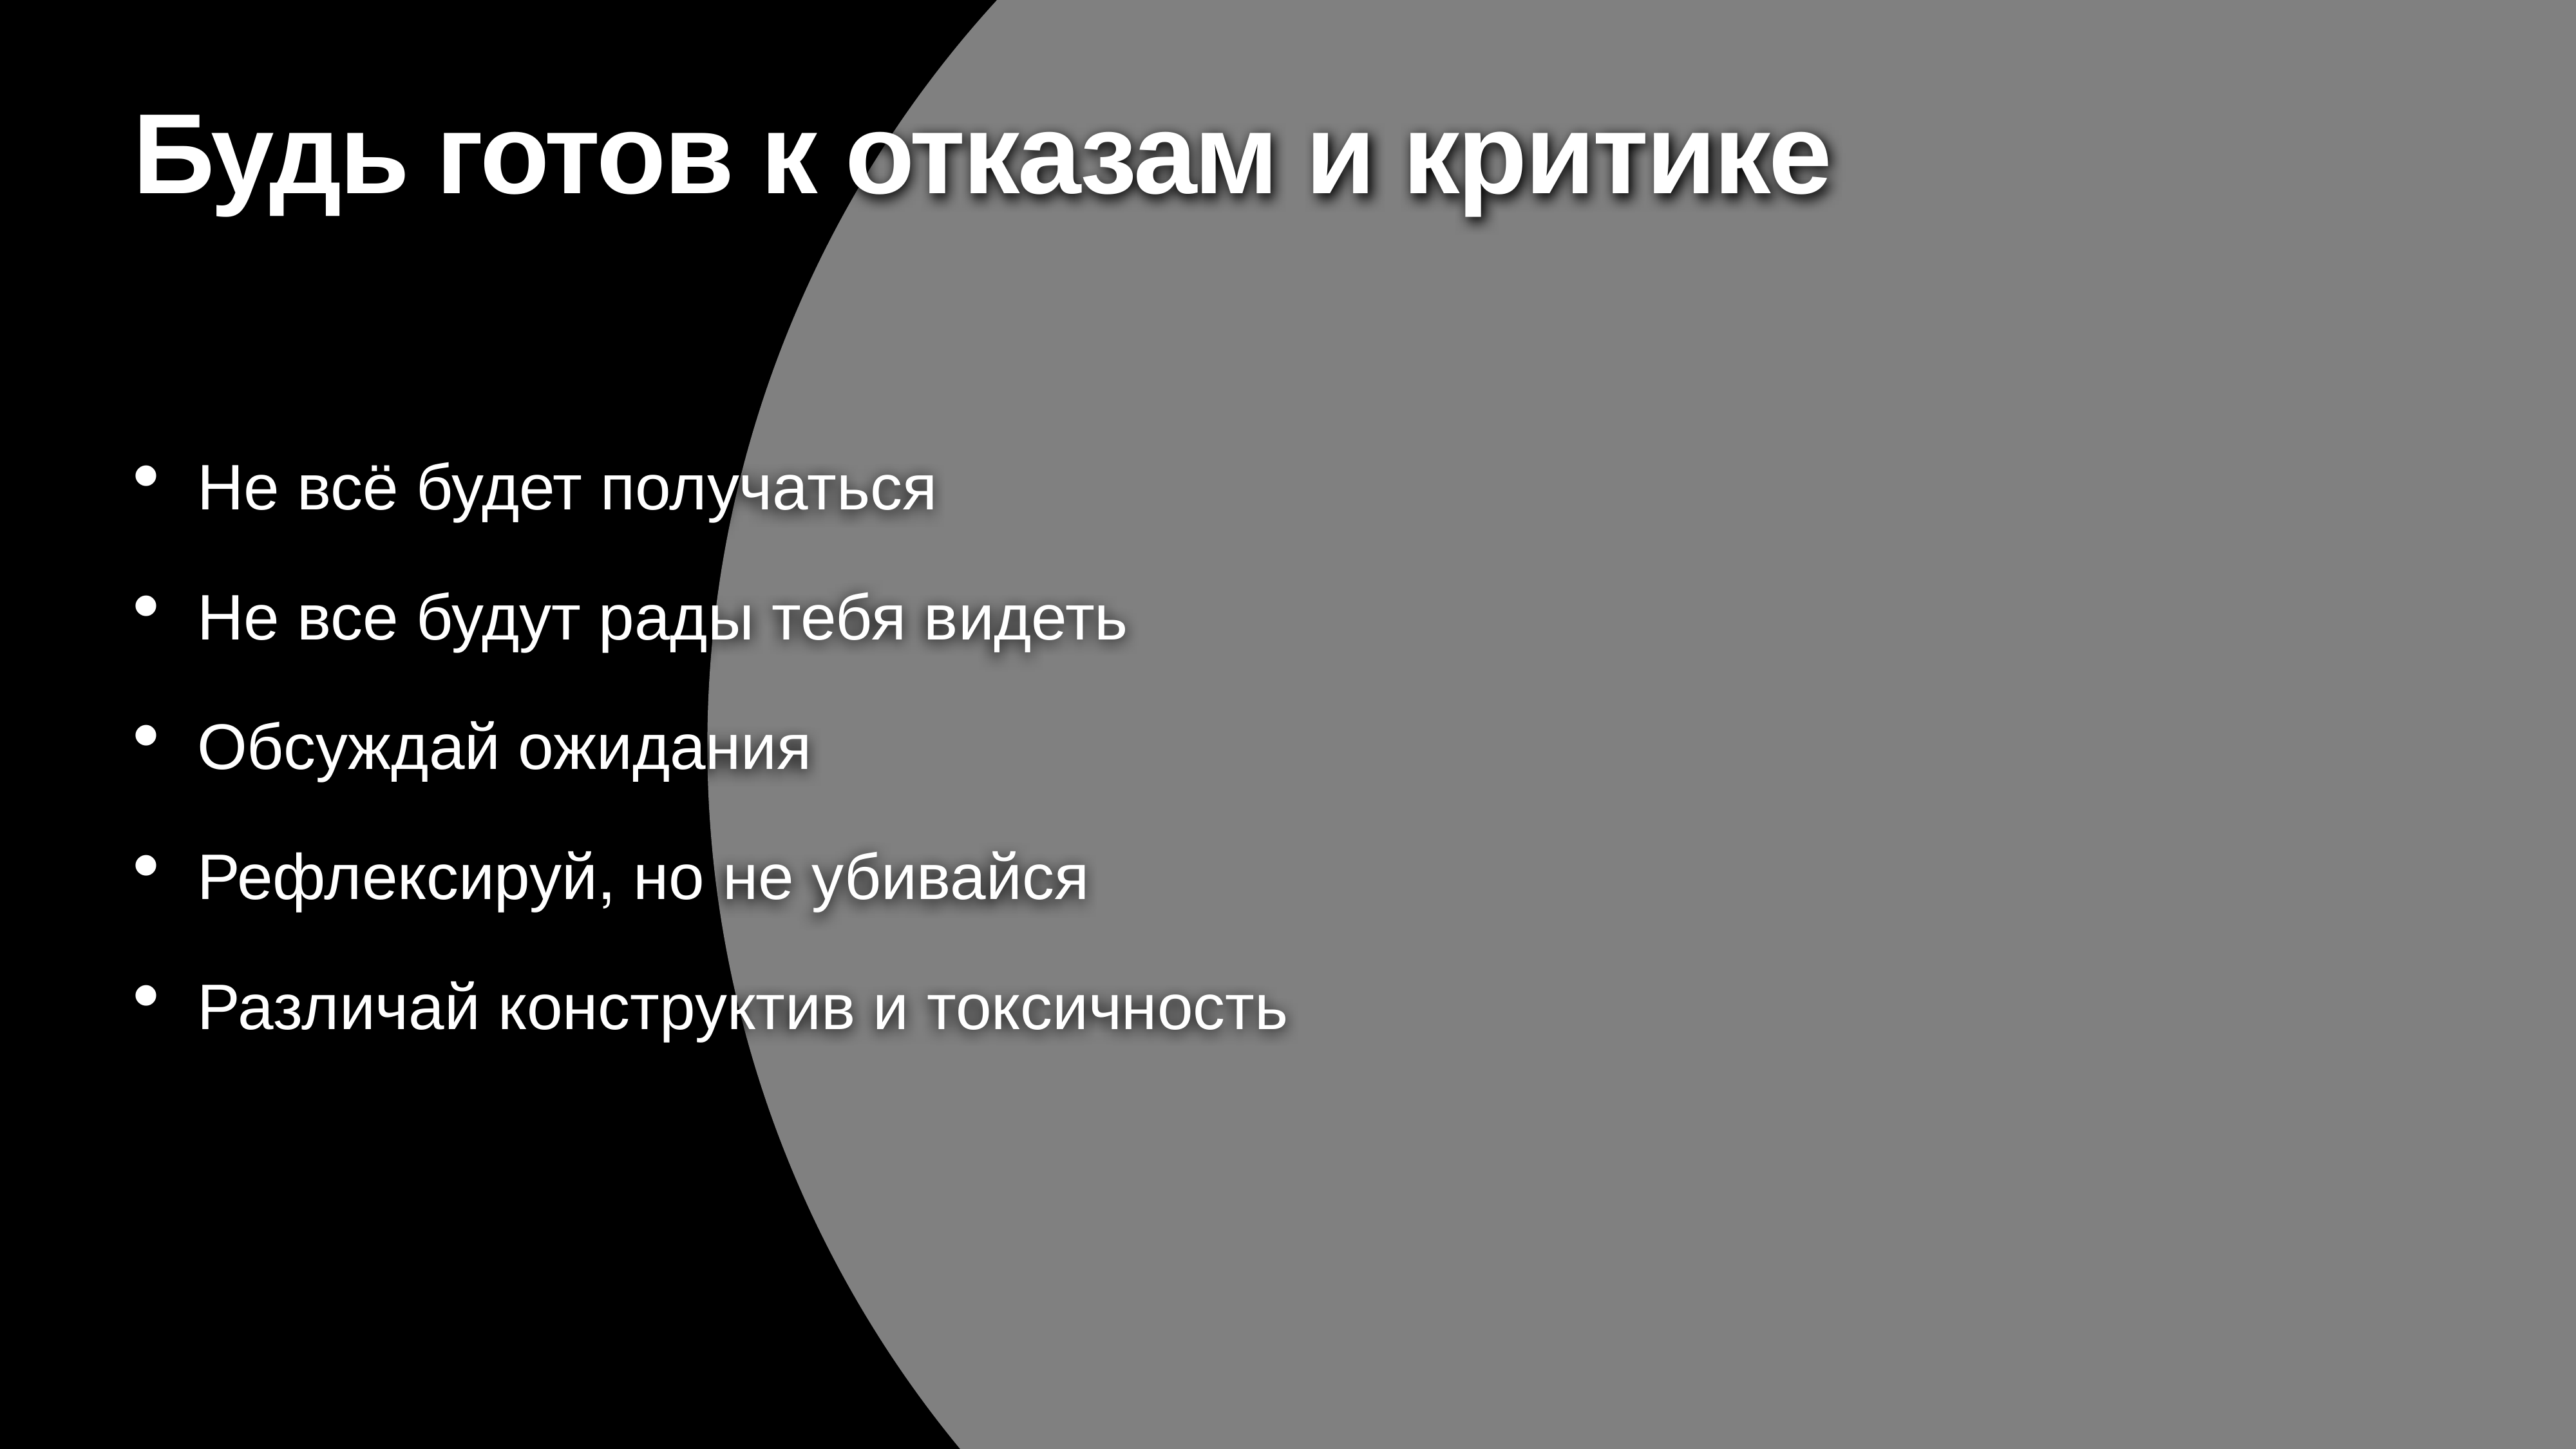

# Будь готов к отказам и критике

Не всё будет получаться
Не все будут рады тебя видеть
Обсуждай ожидания
Рефлексируй, но не убивайся
Различай конструктив и токсичность